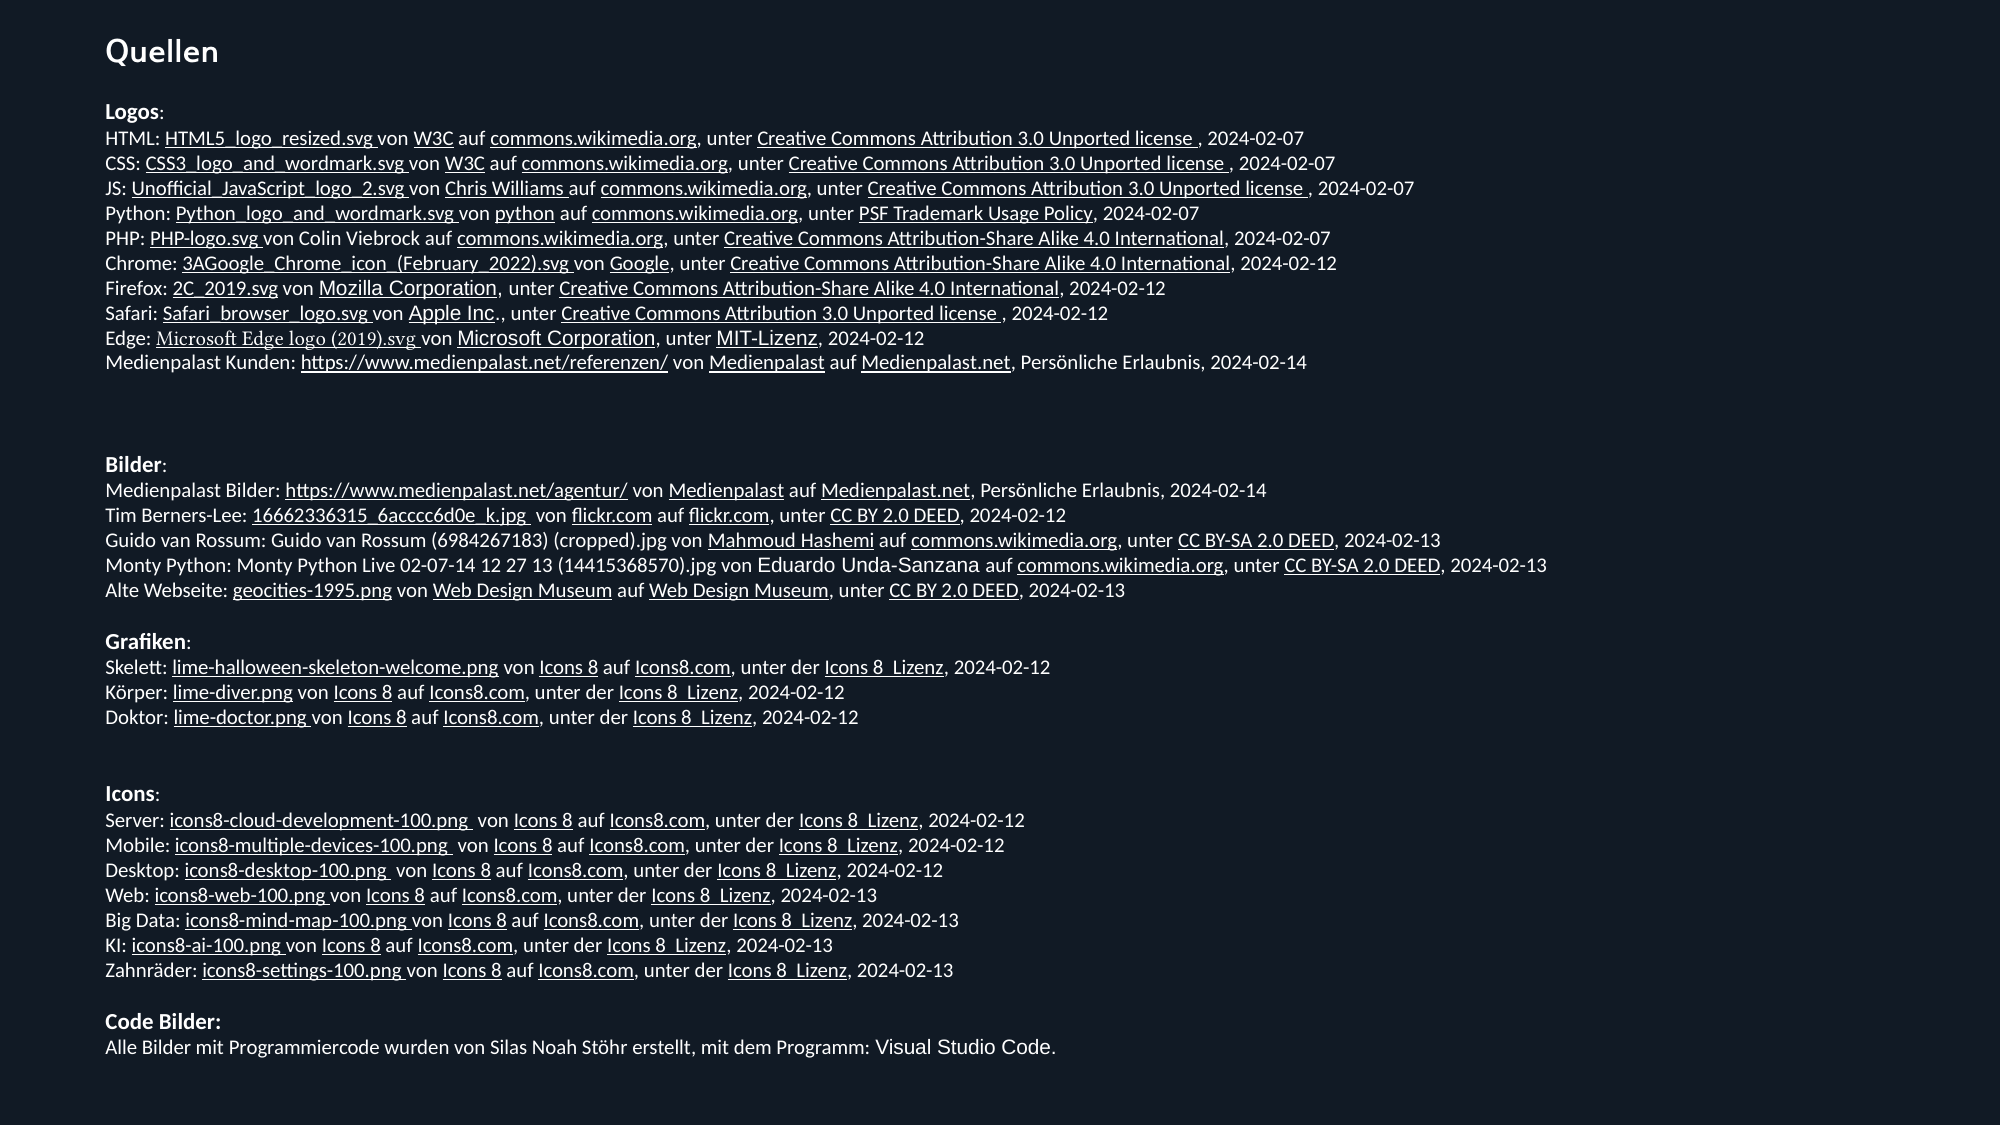

Quellen

Logos:
HTML: HTML5_logo_resized.svg von W3C auf commons.wikimedia.org, unter Creative Commons Attribution 3.0 Unported license , 2024-02-07
CSS: CSS3_logo_and_wordmark.svg von W3C auf commons.wikimedia.org, unter Creative Commons Attribution 3.0 Unported license , 2024-02-07
JS: Unofficial_JavaScript_logo_2.svg von Chris Williams auf commons.wikimedia.org, unter Creative Commons Attribution 3.0 Unported license , 2024-02-07
Python: Python_logo_and_wordmark.svg von python auf commons.wikimedia.org, unter PSF Trademark Usage Policy, 2024-02-07
PHP: PHP-logo.svg von Colin Viebrock auf commons.wikimedia.org, unter Creative Commons Attribution-Share Alike 4.0 International, 2024-02-07
Chrome: 3AGoogle_Chrome_icon_(February_2022).svg von Google, unter Creative Commons Attribution-Share Alike 4.0 International, 2024-02-12
Firefox: 2C_2019.svg von Mozilla Corporation, unter Creative Commons Attribution-Share Alike 4.0 International, 2024-02-12
Safari: Safari_browser_logo.svg von Apple Inc., unter Creative Commons Attribution 3.0 Unported license , 2024-02-12
Edge: Microsoft Edge logo (2019).svg von Microsoft Corporation, unter MIT-Lizenz, 2024-02-12
Medienpalast Kunden: https://www.medienpalast.net/referenzen/ von Medienpalast auf Medienpalast.net, Persönliche Erlaubnis, 2024-02-14

Bilder:
Medienpalast Bilder: https://www.medienpalast.net/agentur/ von Medienpalast auf Medienpalast.net, Persönliche Erlaubnis, 2024-02-14
Tim Berners-Lee: 16662336315_6acccc6d0e_k.jpg  von flickr.com auf flickr.com, unter CC BY 2.0 DEED, 2024-02-12
Guido van Rossum: Guido van Rossum (6984267183) (cropped).jpg von Mahmoud Hashemi auf commons.wikimedia.org, unter CC BY-SA 2.0 DEED, 2024-02-13
Monty Python: Monty Python Live 02-07-14 12 27 13 (14415368570).jpg von Eduardo Unda-Sanzana auf commons.wikimedia.org, unter CC BY-SA 2.0 DEED, 2024-02-13
Alte Webseite: geocities-1995.png von Web Design Museum auf Web Design Museum, unter CC BY 2.0 DEED, 2024-02-13

Grafiken:
Skelett: lime-halloween-skeleton-welcome.png von Icons 8 auf Icons8.com, unter der Icons 8  Lizenz, 2024-02-12
Körper: lime-diver.png von Icons 8 auf Icons8.com, unter der Icons 8  Lizenz, 2024-02-12
Doktor: lime-doctor.png von Icons 8 auf Icons8.com, unter der Icons 8  Lizenz, 2024-02-12

Icons:
Server: icons8-cloud-development-100.png  von Icons 8 auf Icons8.com, unter der Icons 8  Lizenz, 2024-02-12
Mobile: icons8-multiple-devices-100.png  von Icons 8 auf Icons8.com, unter der Icons 8  Lizenz, 2024-02-12
Desktop: icons8-desktop-100.png  von Icons 8 auf Icons8.com, unter der Icons 8  Lizenz, 2024-02-12
Web: icons8-web-100.png von Icons 8 auf Icons8.com, unter der Icons 8  Lizenz, 2024-02-13
Big Data: icons8-mind-map-100.png von Icons 8 auf Icons8.com, unter der Icons 8  Lizenz, 2024-02-13
KI: icons8-ai-100.png von Icons 8 auf Icons8.com, unter der Icons 8  Lizenz, 2024-02-13
Zahnräder: icons8-settings-100.png von Icons 8 auf Icons8.com, unter der Icons 8  Lizenz, 2024-02-13

Code Bilder:
Alle Bilder mit Programmiercode wurden von Silas Noah Stöhr erstellt, mit dem Programm: Visual Studio Code.